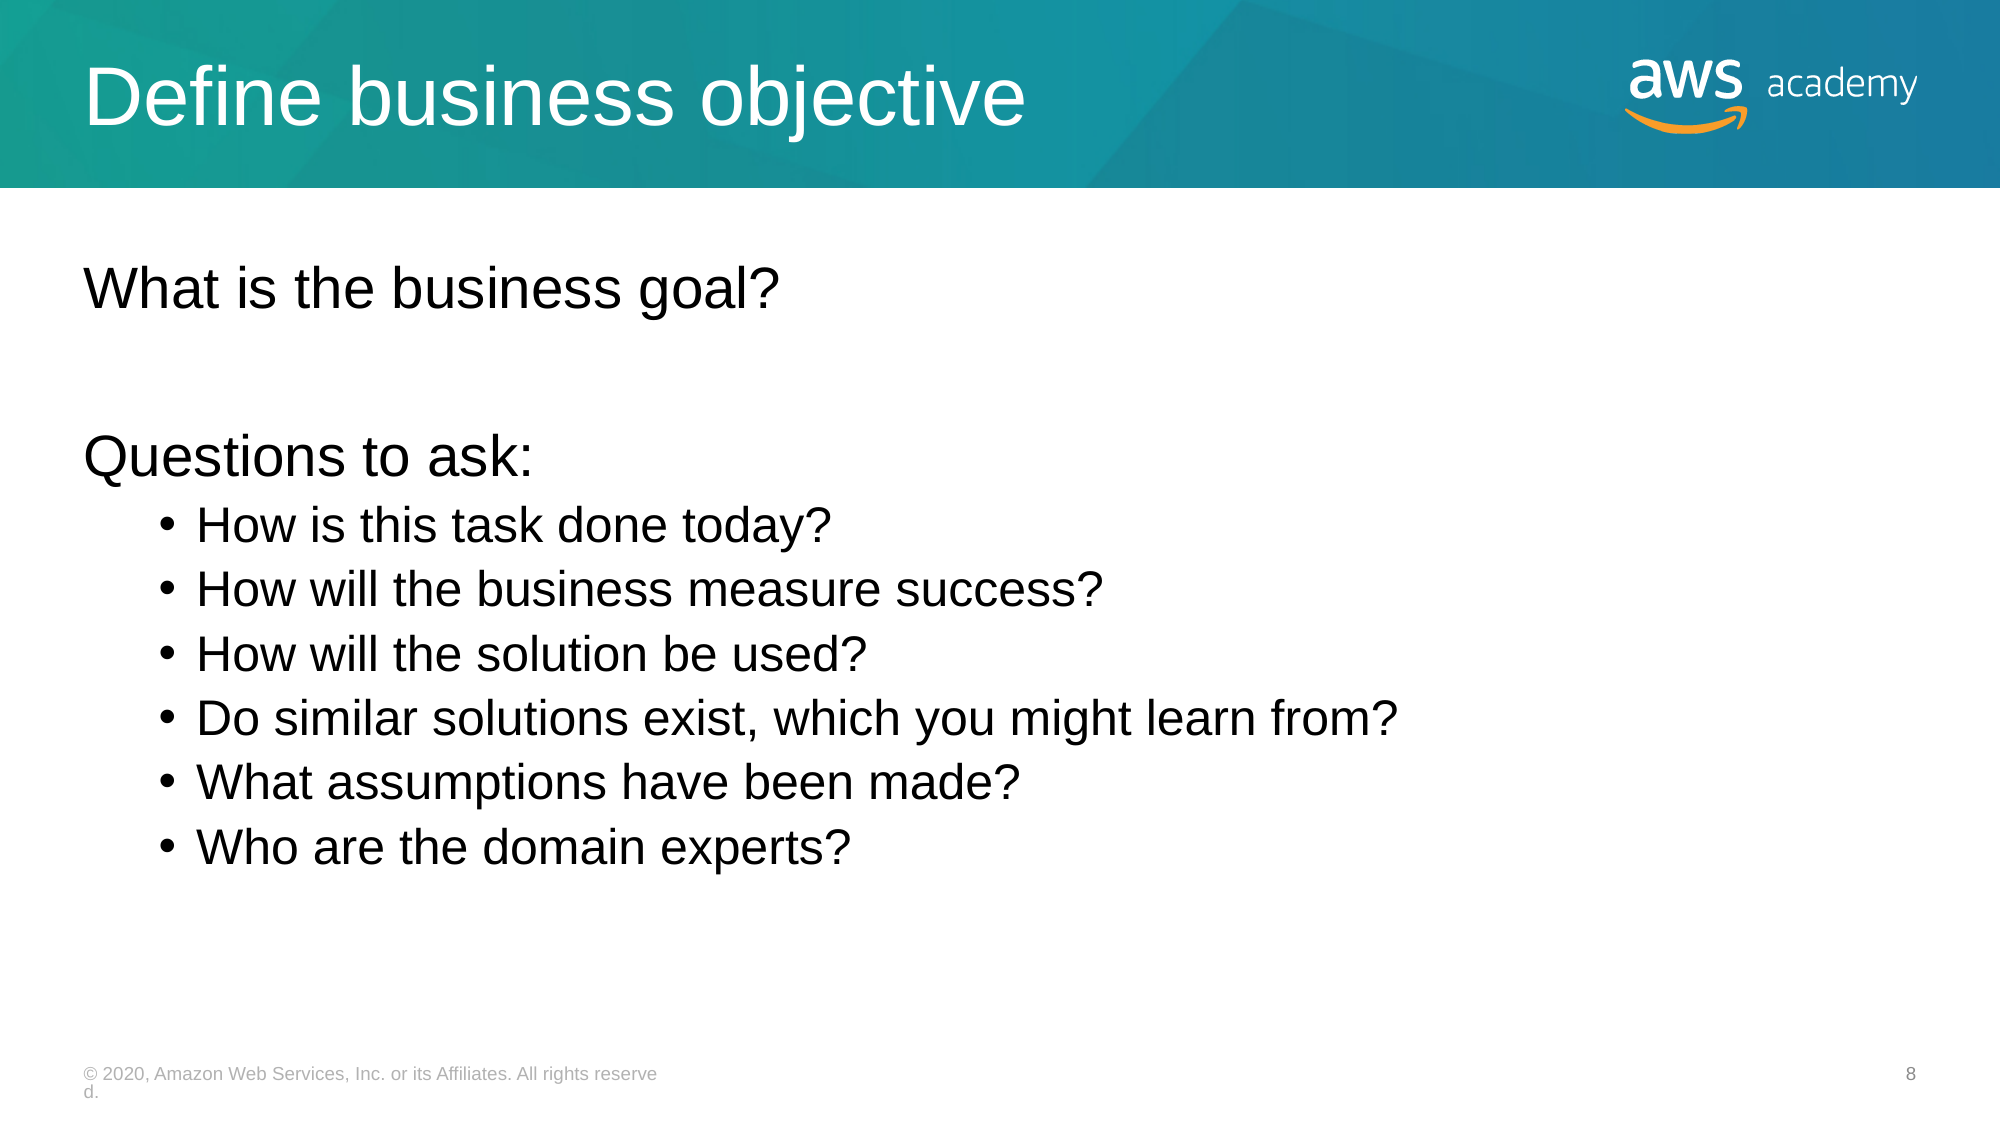

# Define business objective
What is the business goal?

Questions to ask:
How is this task done today?
How will the business measure success?
How will the solution be used?
Do similar solutions exist, which you might learn from?
What assumptions have been made?
Who are the domain experts?
© 2020, Amazon Web Services, Inc. or its Affiliates. All rights reserved.
8